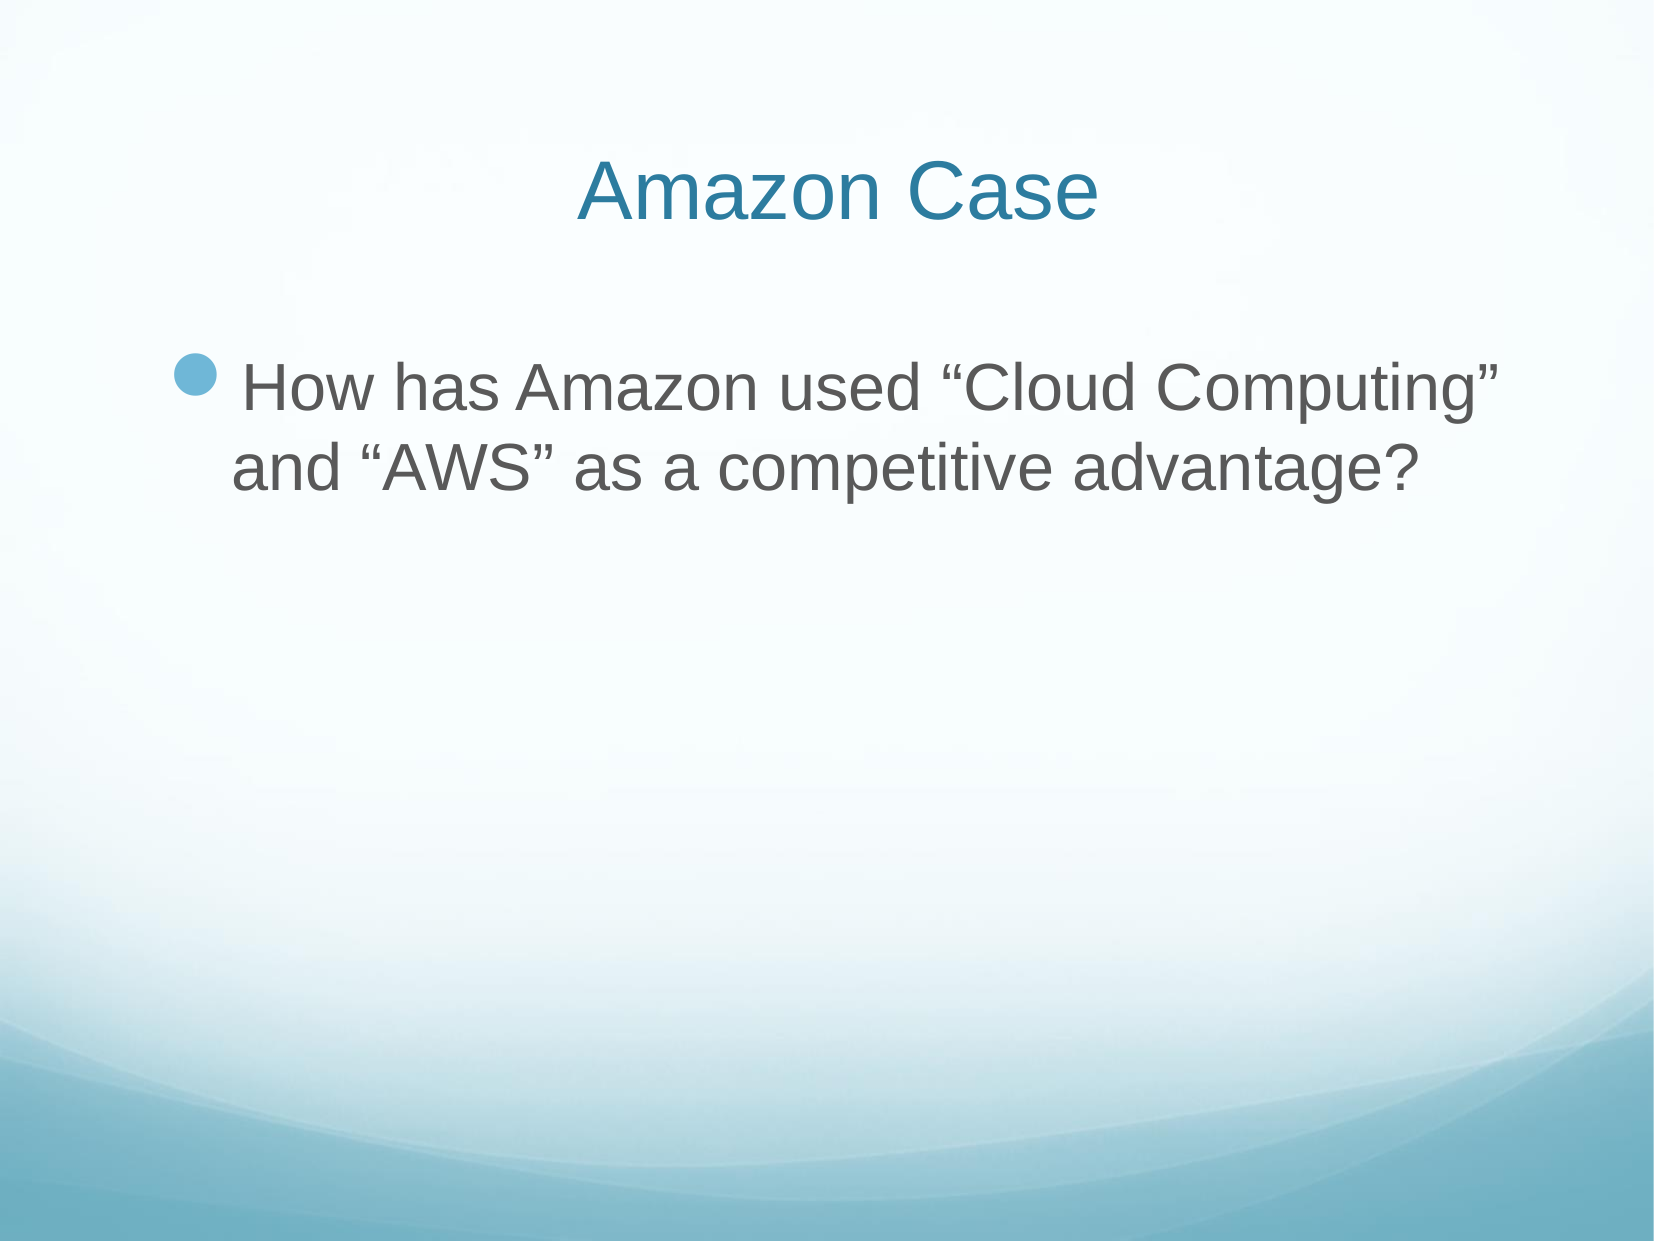

# Amazon Case
How has Amazon used “Cloud Computing” and “AWS” as a competitive advantage?